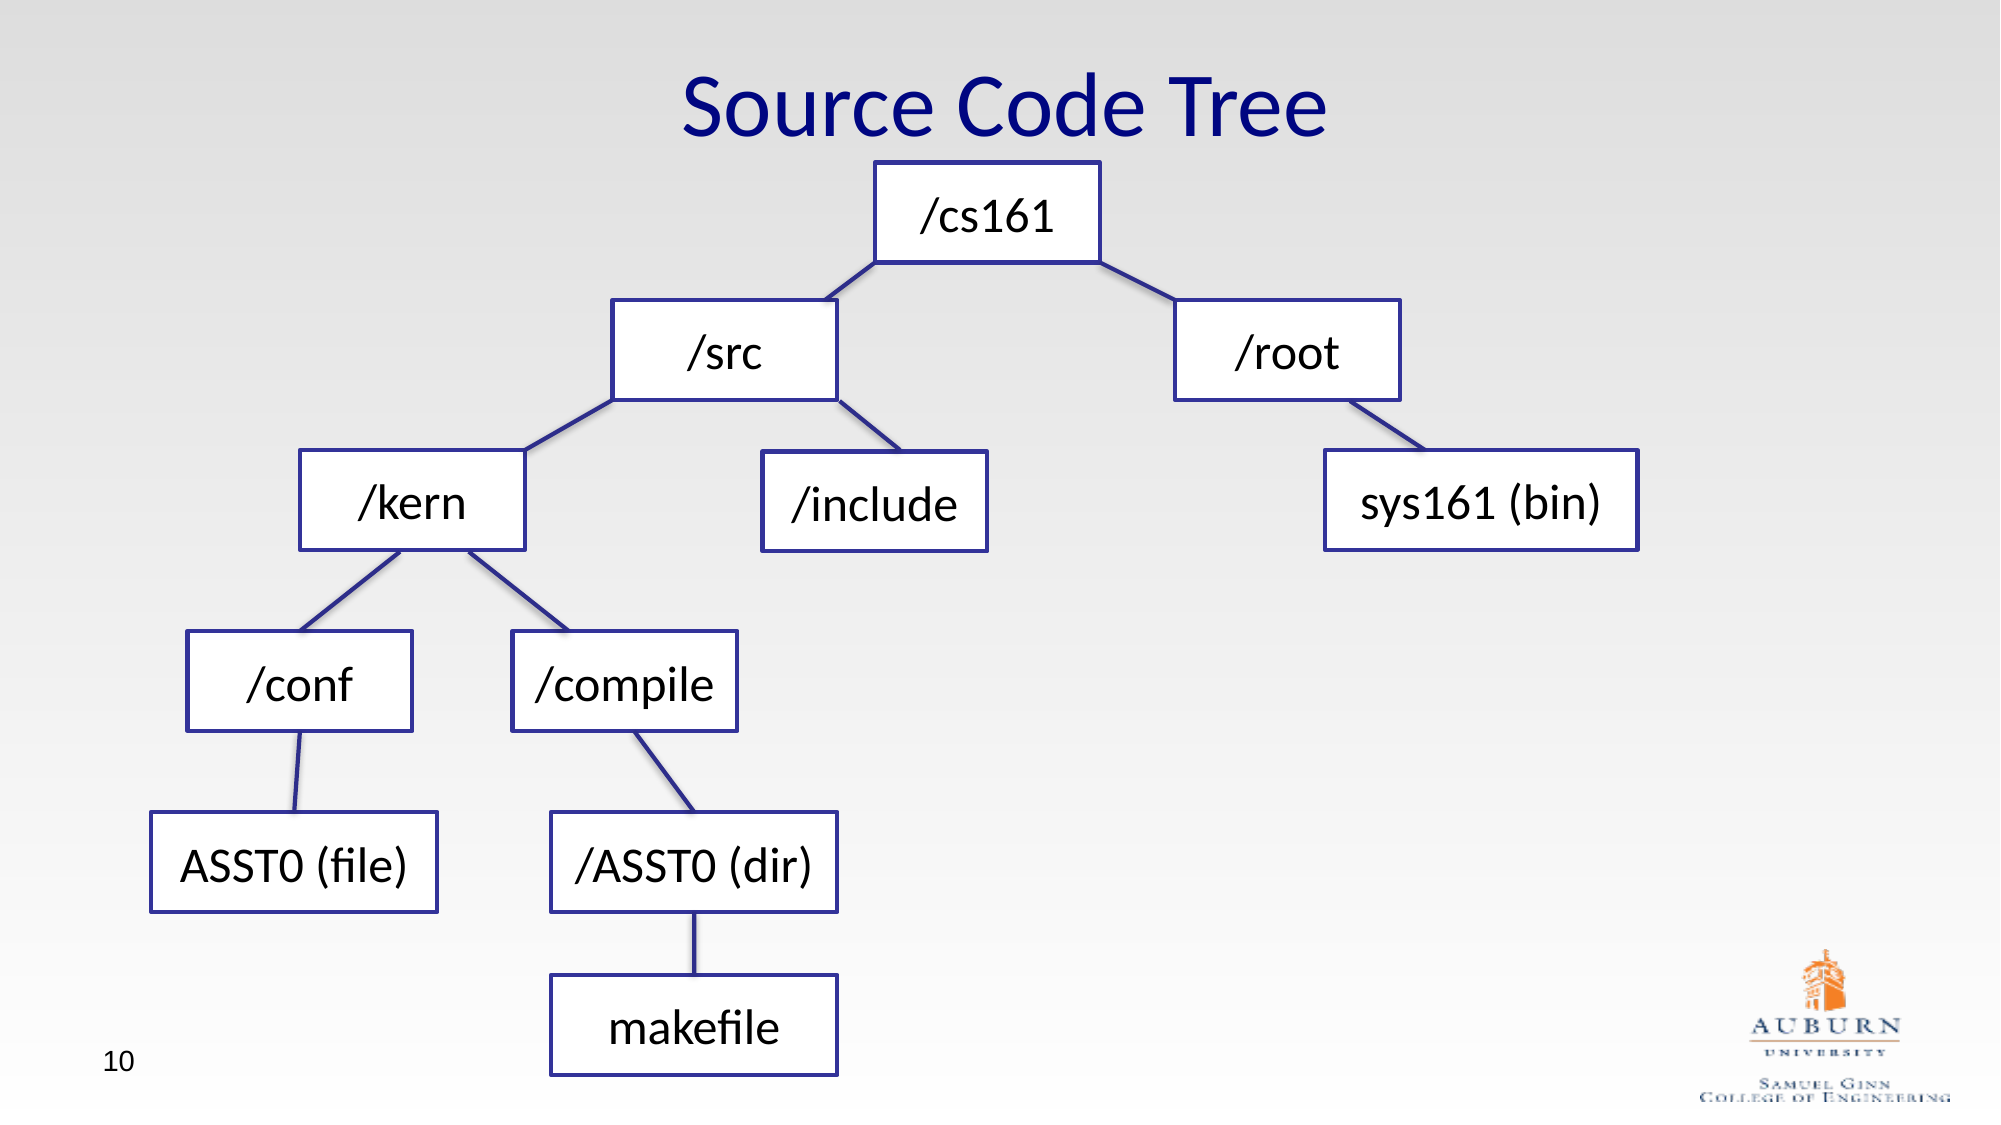

Source Code Tree
/cs161
/src
/root
/kern
sys161 (bin)
/include
/conf
/compile
ASST0 (file)
/ASST0 (dir)
makefile
10